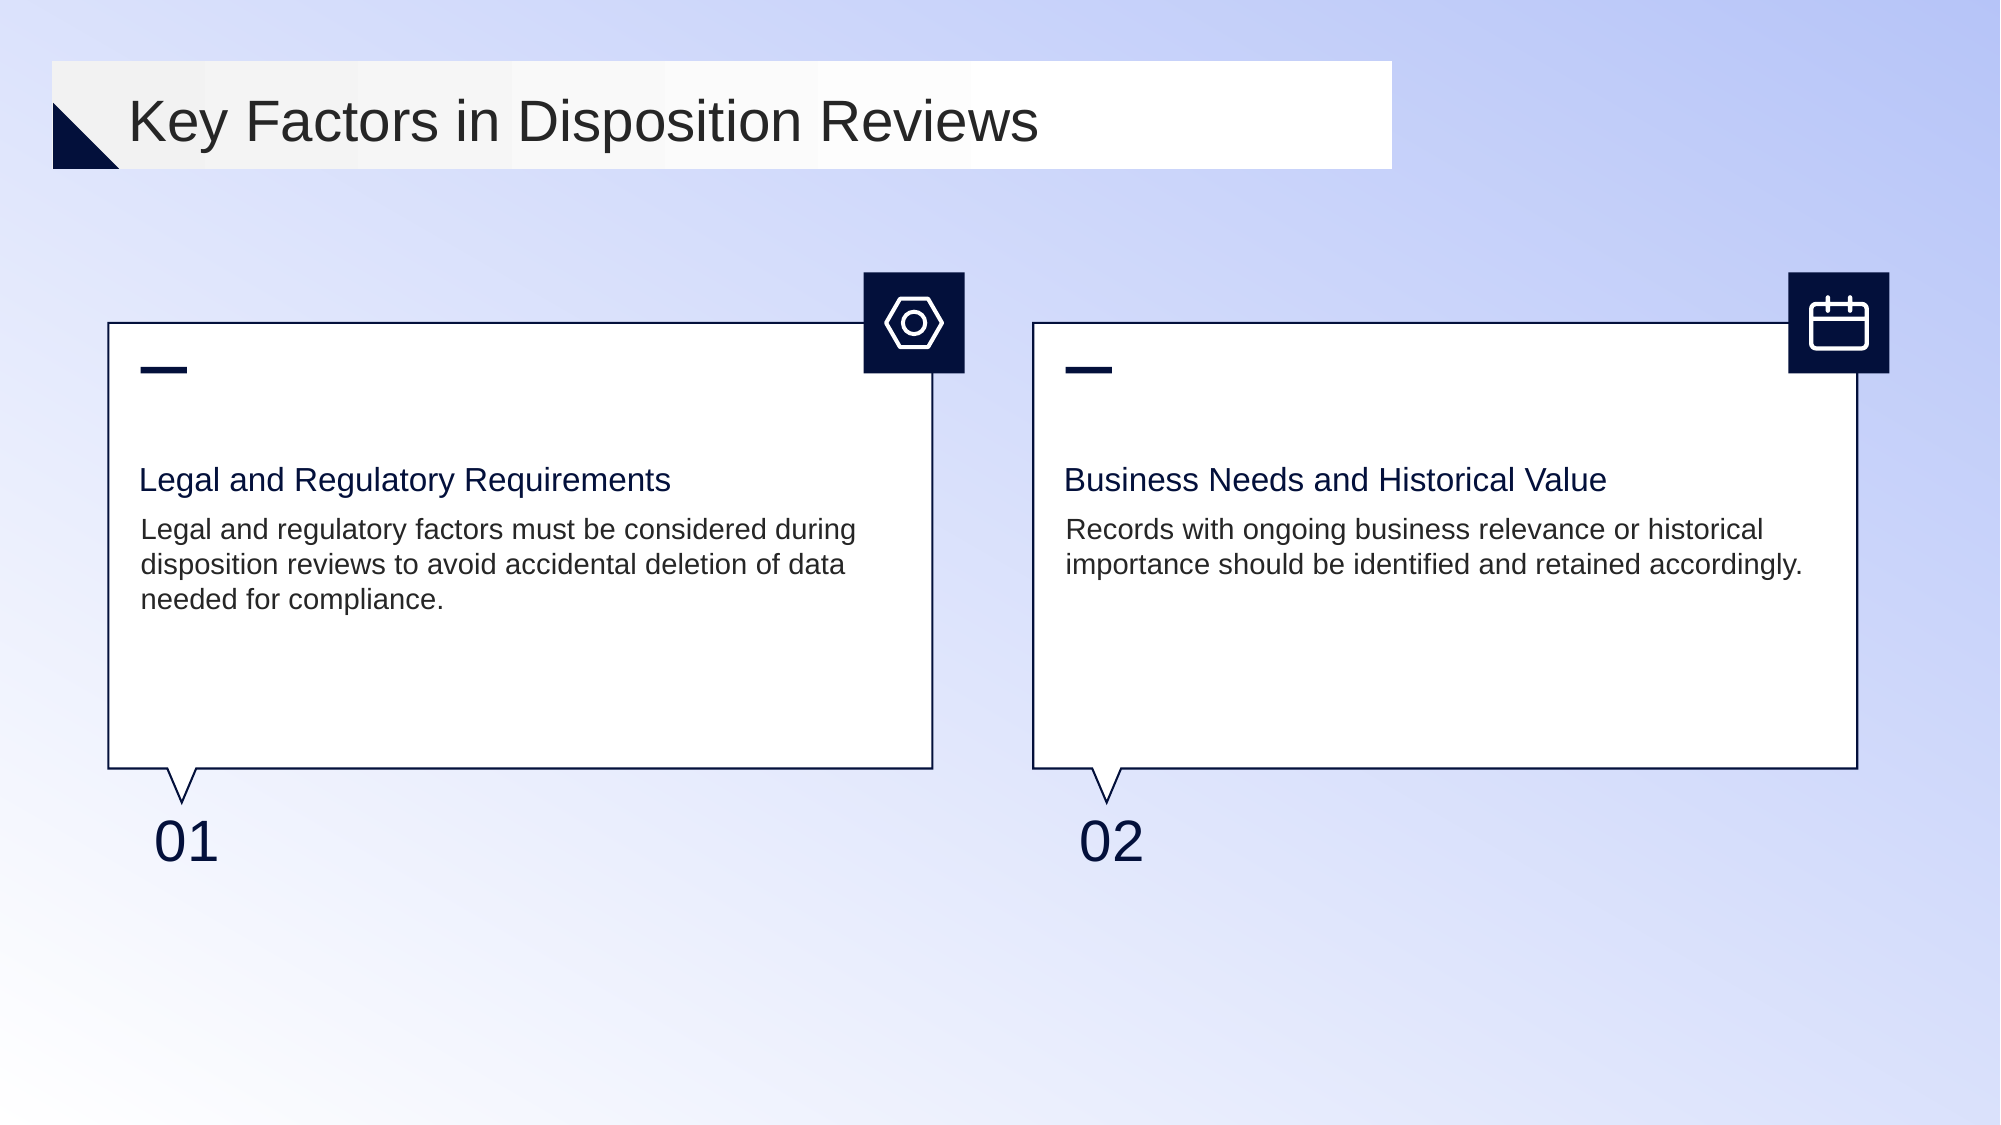

Key Factors in Disposition Reviews

Business Needs and Historical Value
Legal and Regulatory Requirements
Legal and regulatory factors must be considered during disposition reviews to avoid accidental deletion of data needed for compliance.
Records with ongoing business relevance or historical importance should be identified and retained accordingly.
01
02